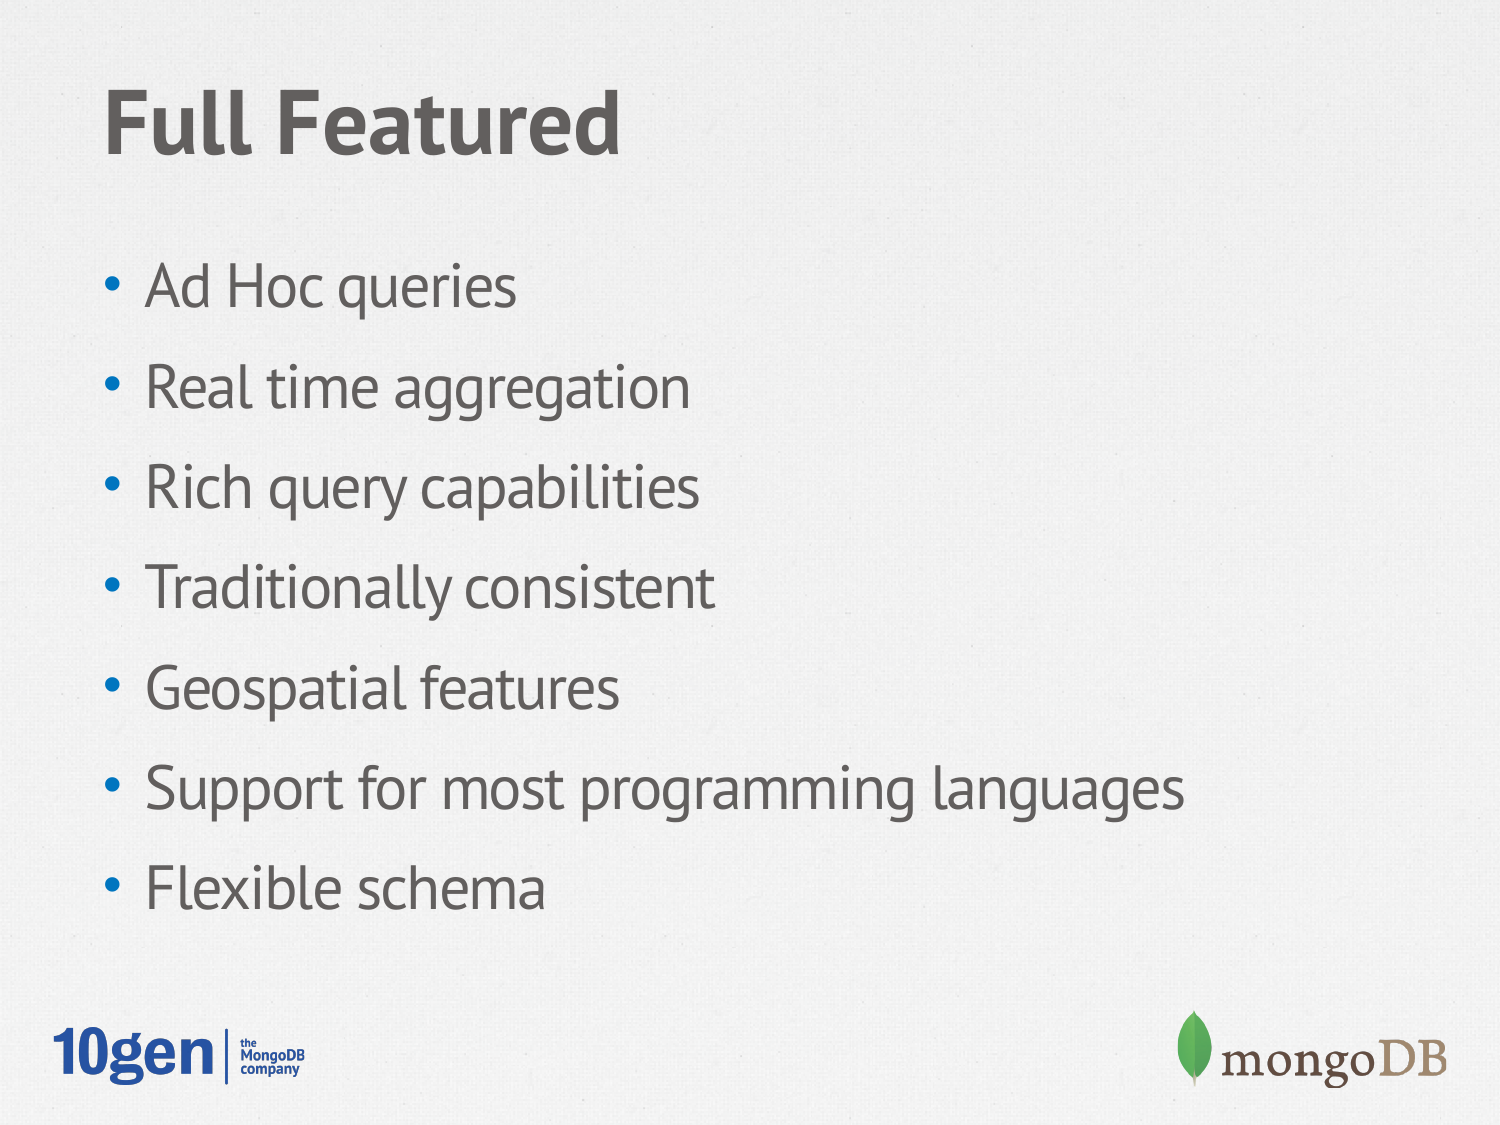

# Full Featured
Ad Hoc queries
Real time aggregation
Rich query capabilities
Traditionally consistent
Geospatial features
Support for most programming languages
Flexible schema